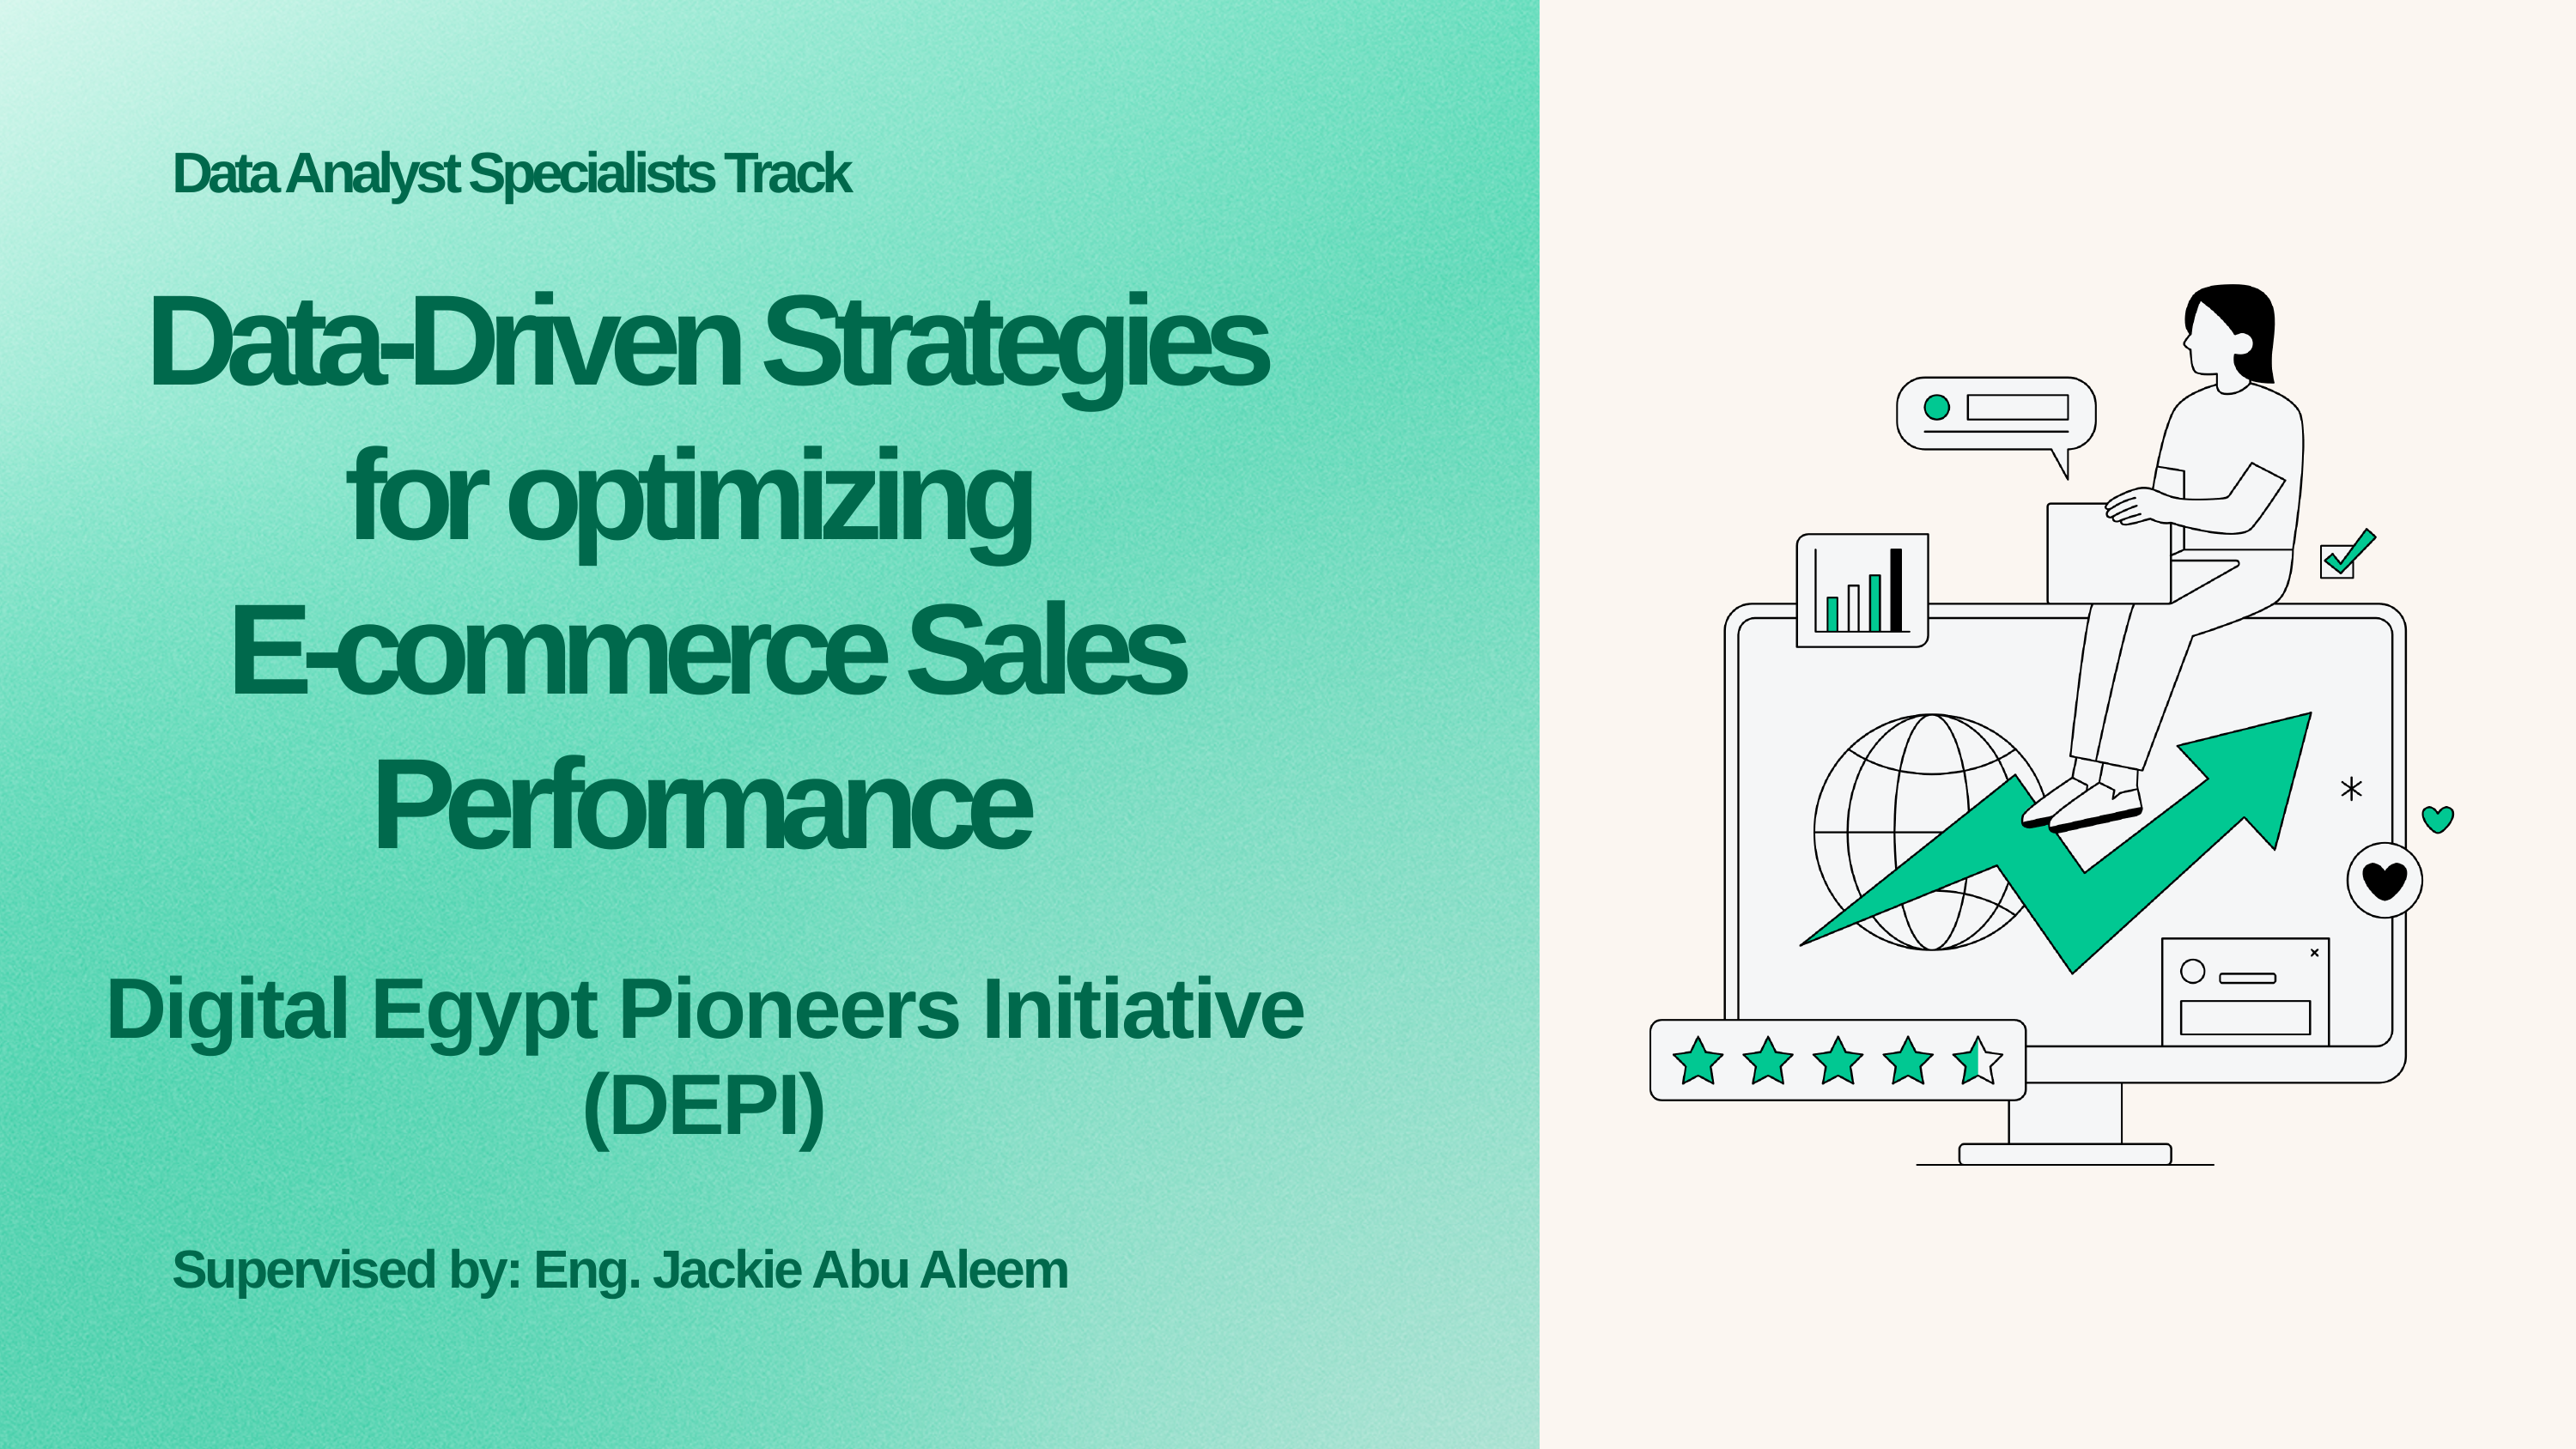

Data Analyst Specialists Track

Data-Driven Strategies for optimizing
E-commerce Sales Performance

Digital Egypt Pioneers Initiative (DEPI)
Supervised by: Eng. Jackie Abu Aleem